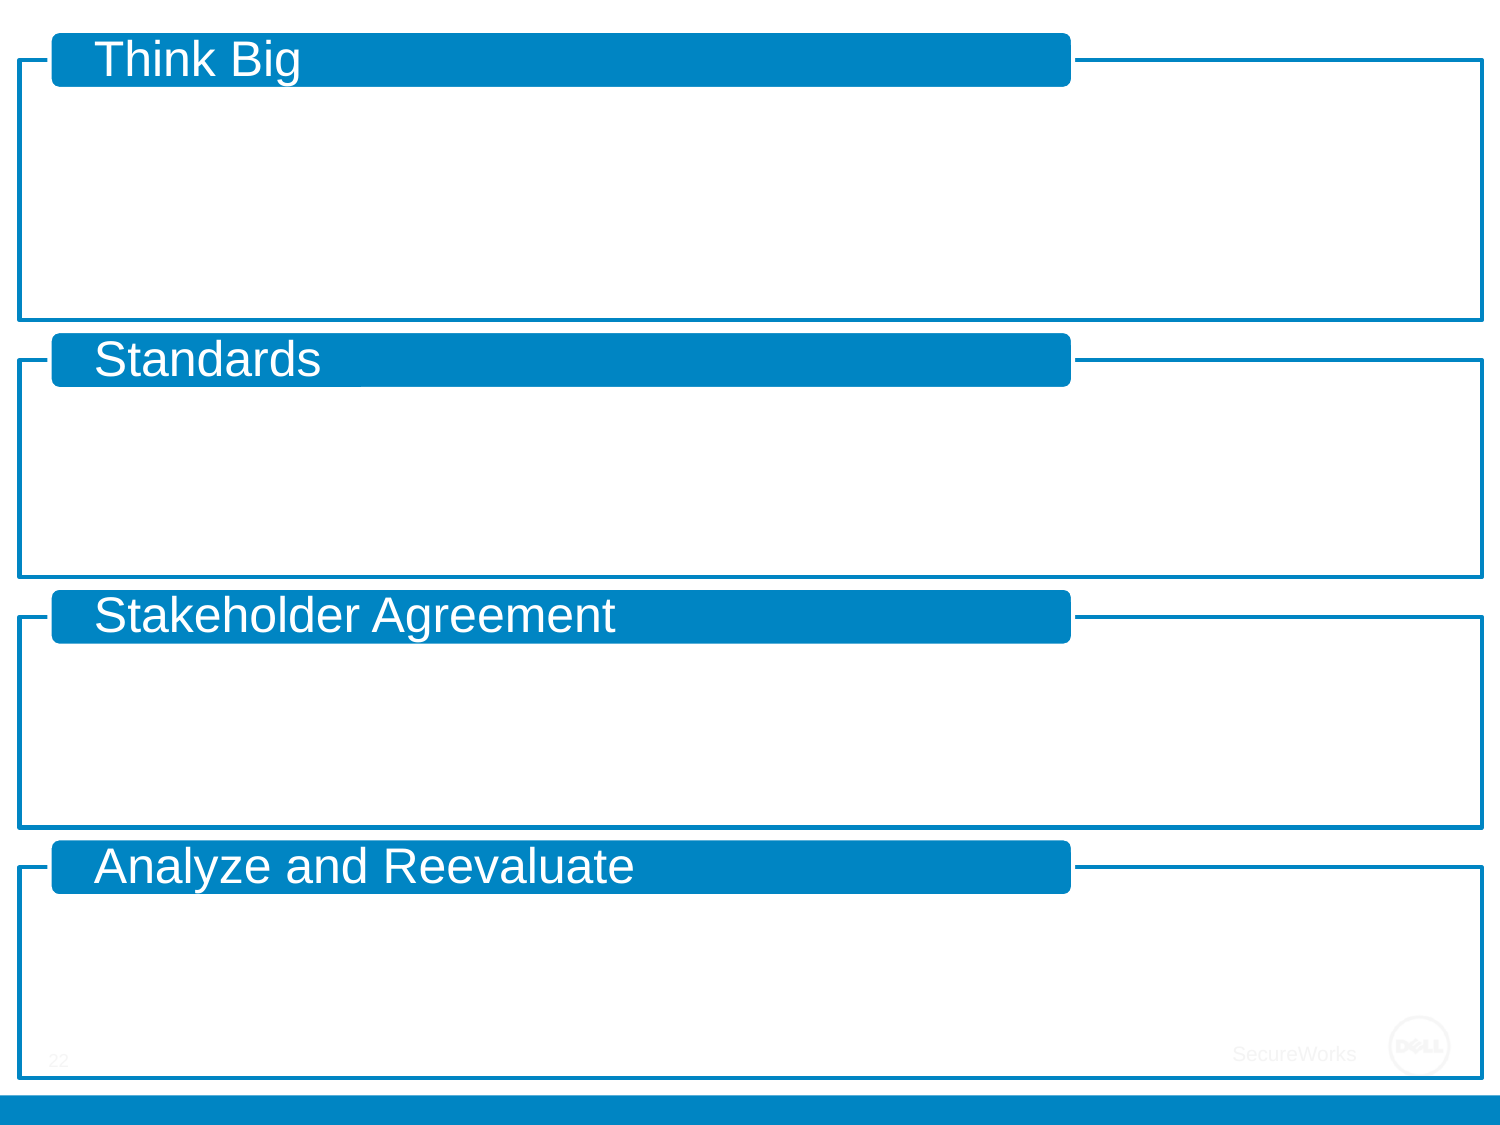

Think big, plan big, but start small
Know what your overall goal is but start with a small subset
Builds a solid foundation; become really good with that small subset and only then expand
Think Big
Set standards and be consistent
Enforce the same standards across all of your environment
Rebuilt where needed; align environments
Standards
Organizations goals must align with one another
Every team affected must be aware and be on board with the changes that are to come
Stakeholder Agreement
You won’t get it 100% correct the first time
Don’t be afraid to change the direction, just make sure you’re prepared
Analyze and Reevaluate